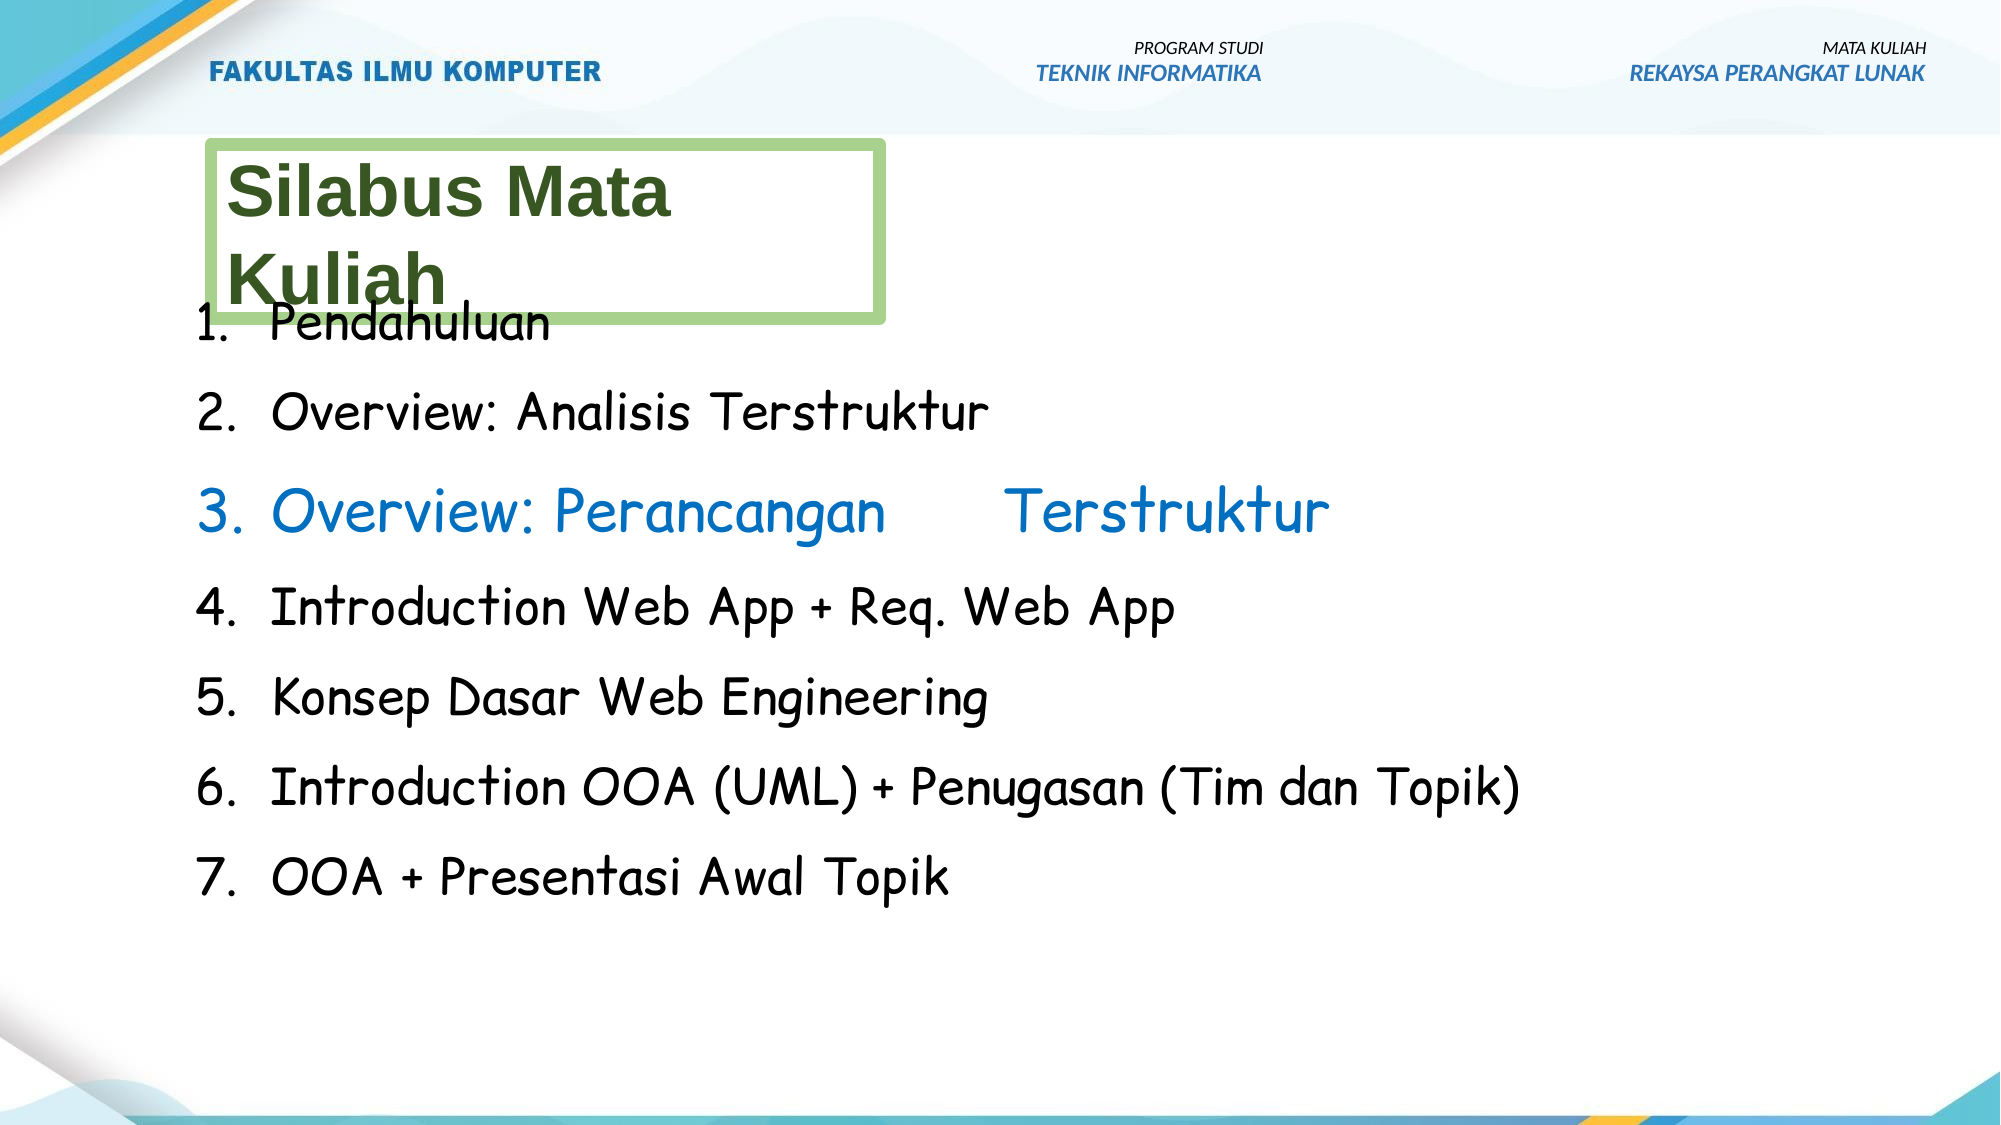

PROGRAM STUDI
TEKNIK INFORMATIKA
MATA KULIAH
REKAYSA PERANGKAT LUNAK
Silabus Mata Kuliah
Pendahuluan
Overview: Analisis Terstruktur
Overview: Perancangan	Terstruktur
Introduction Web App + Req. Web App
Konsep Dasar Web Engineering
Introduction OOA (UML) + Penugasan (Tim dan Topik)
OOA + Presentasi Awal Topik